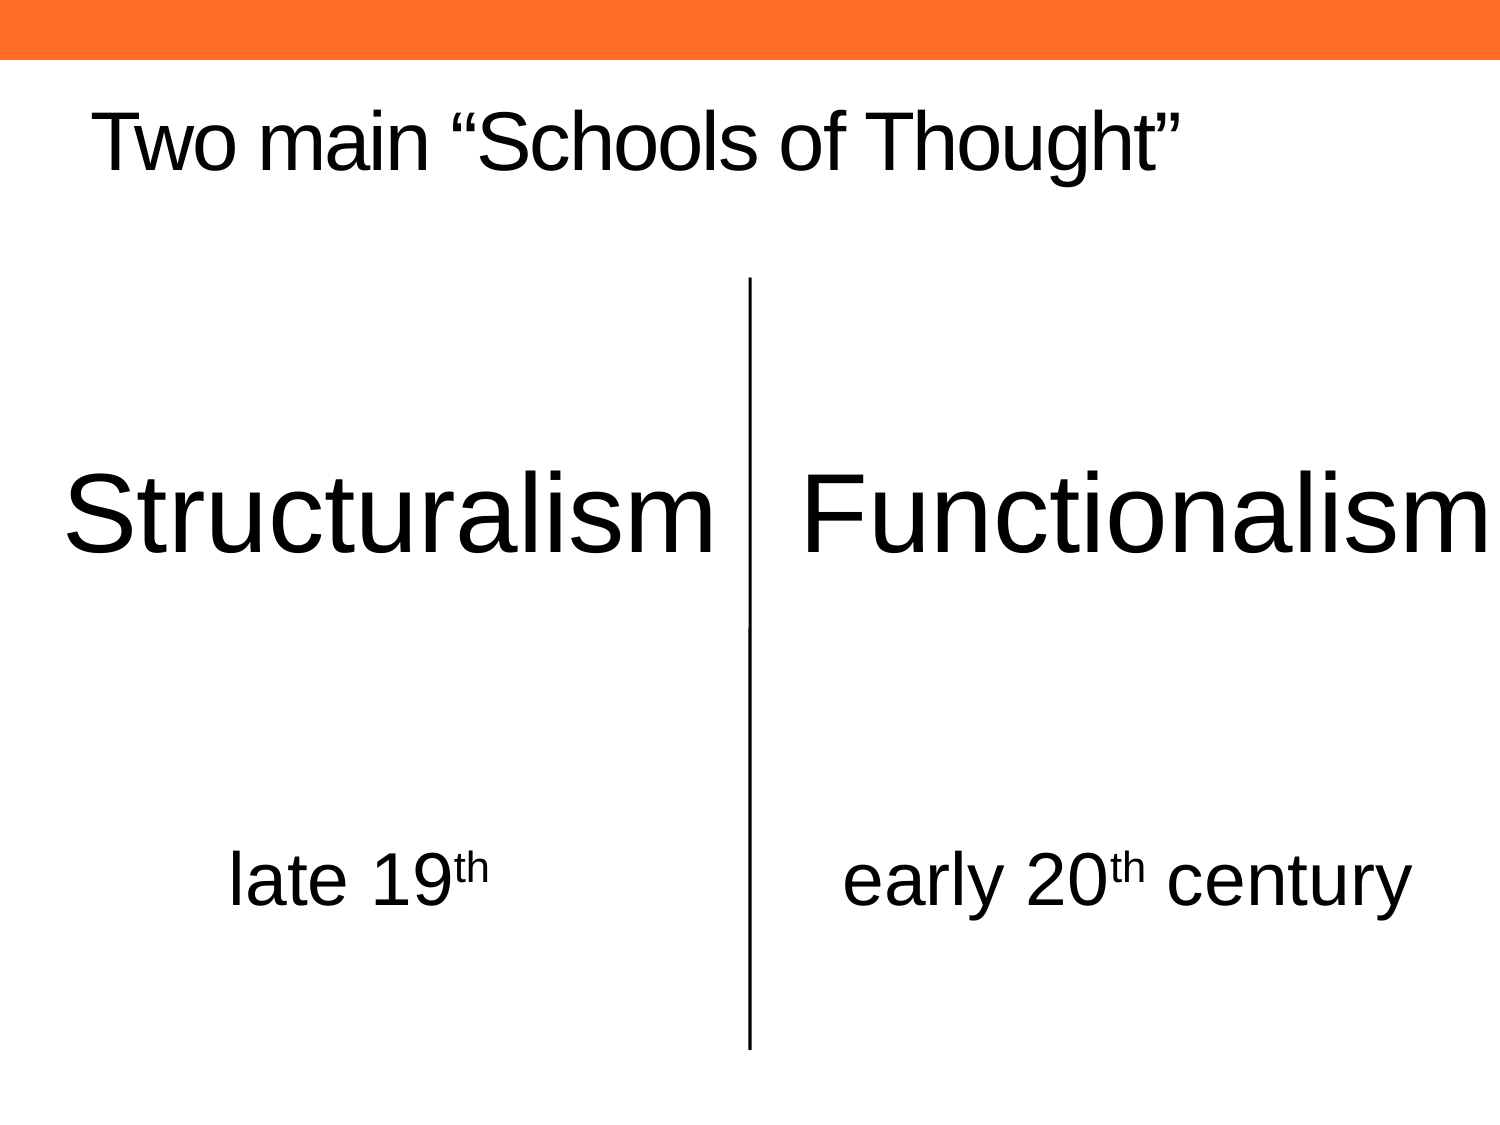

# Two main “Schools of Thought”
Functionalism
Structuralism

late 19th                 early 20th century